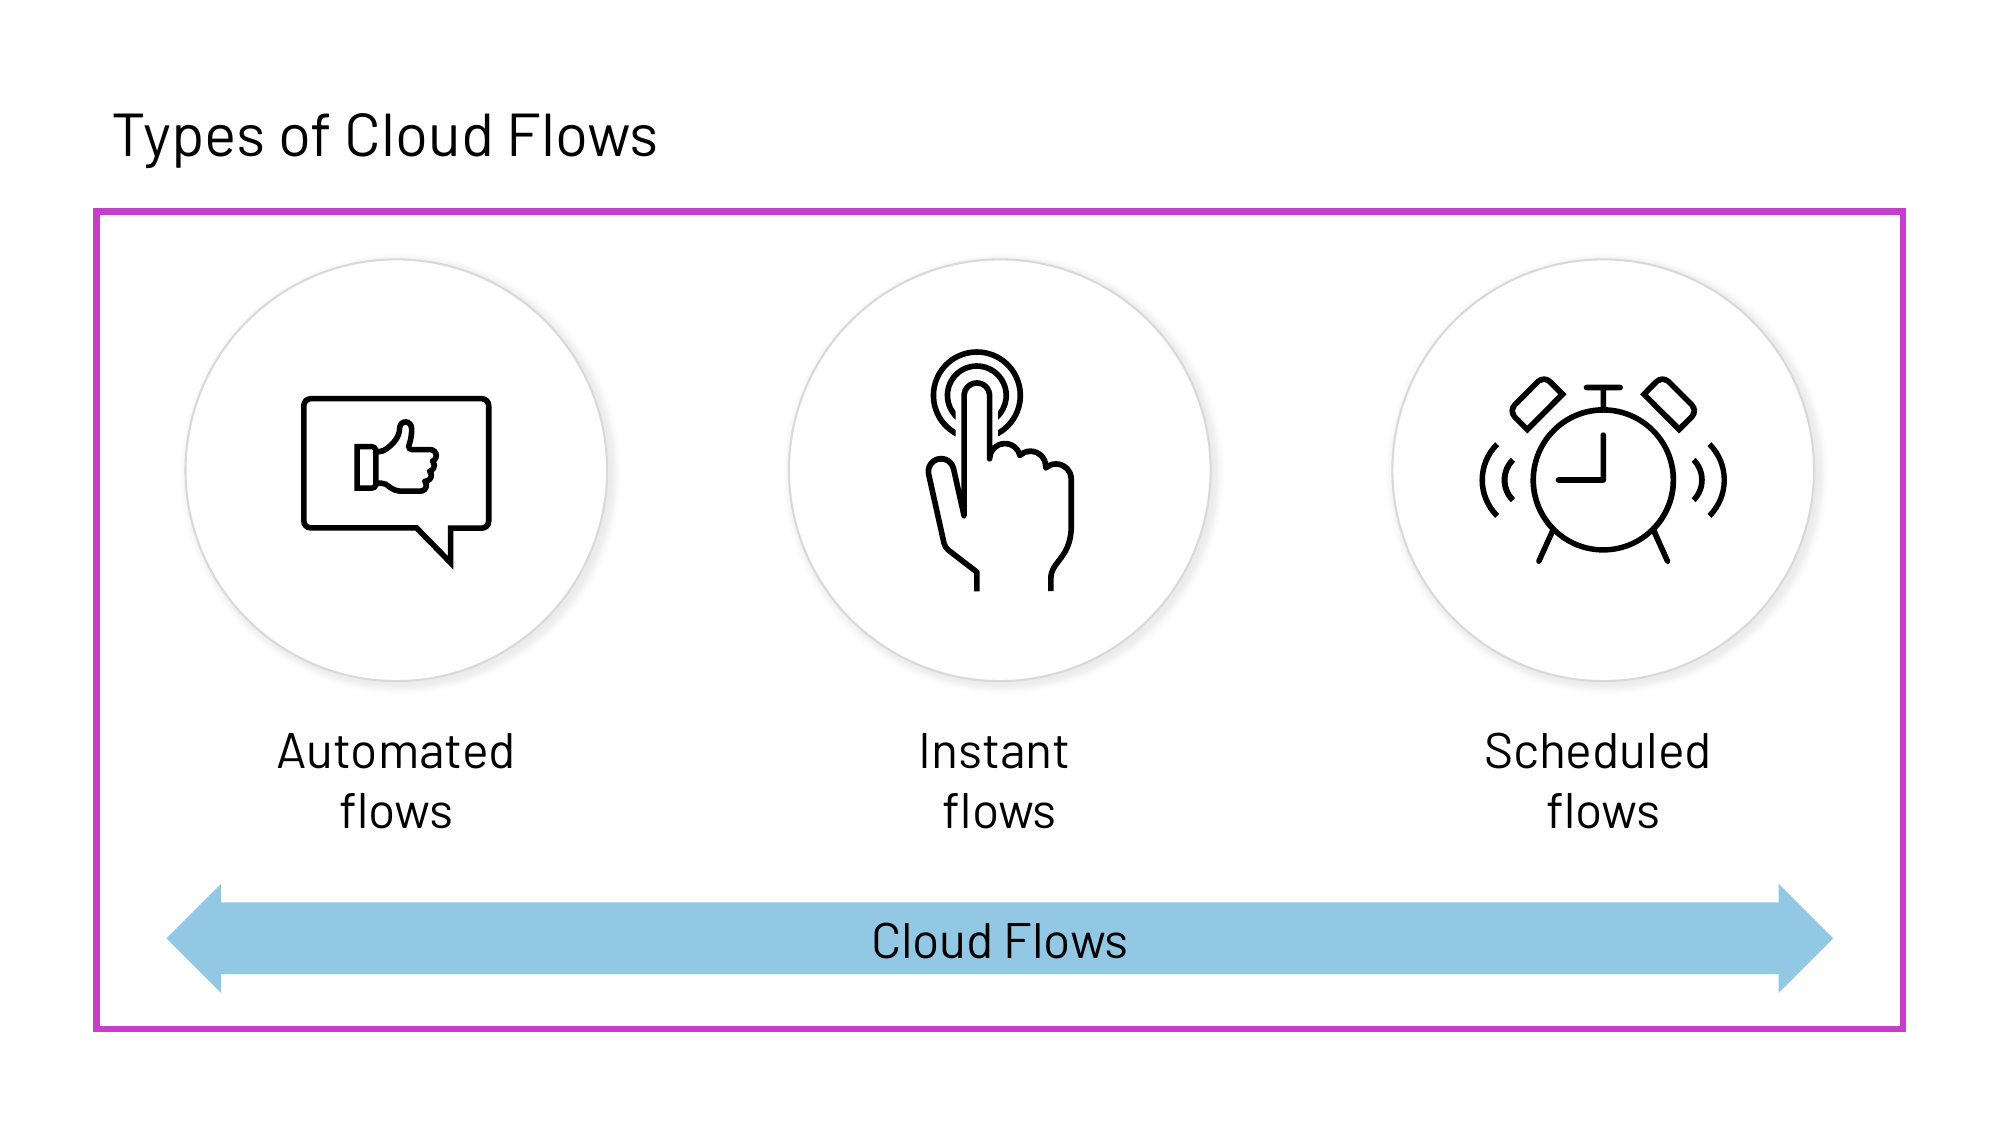

# Types of Cloud Flows

Automated flows
Instant
flows
Scheduled
flows
Cloud Flows